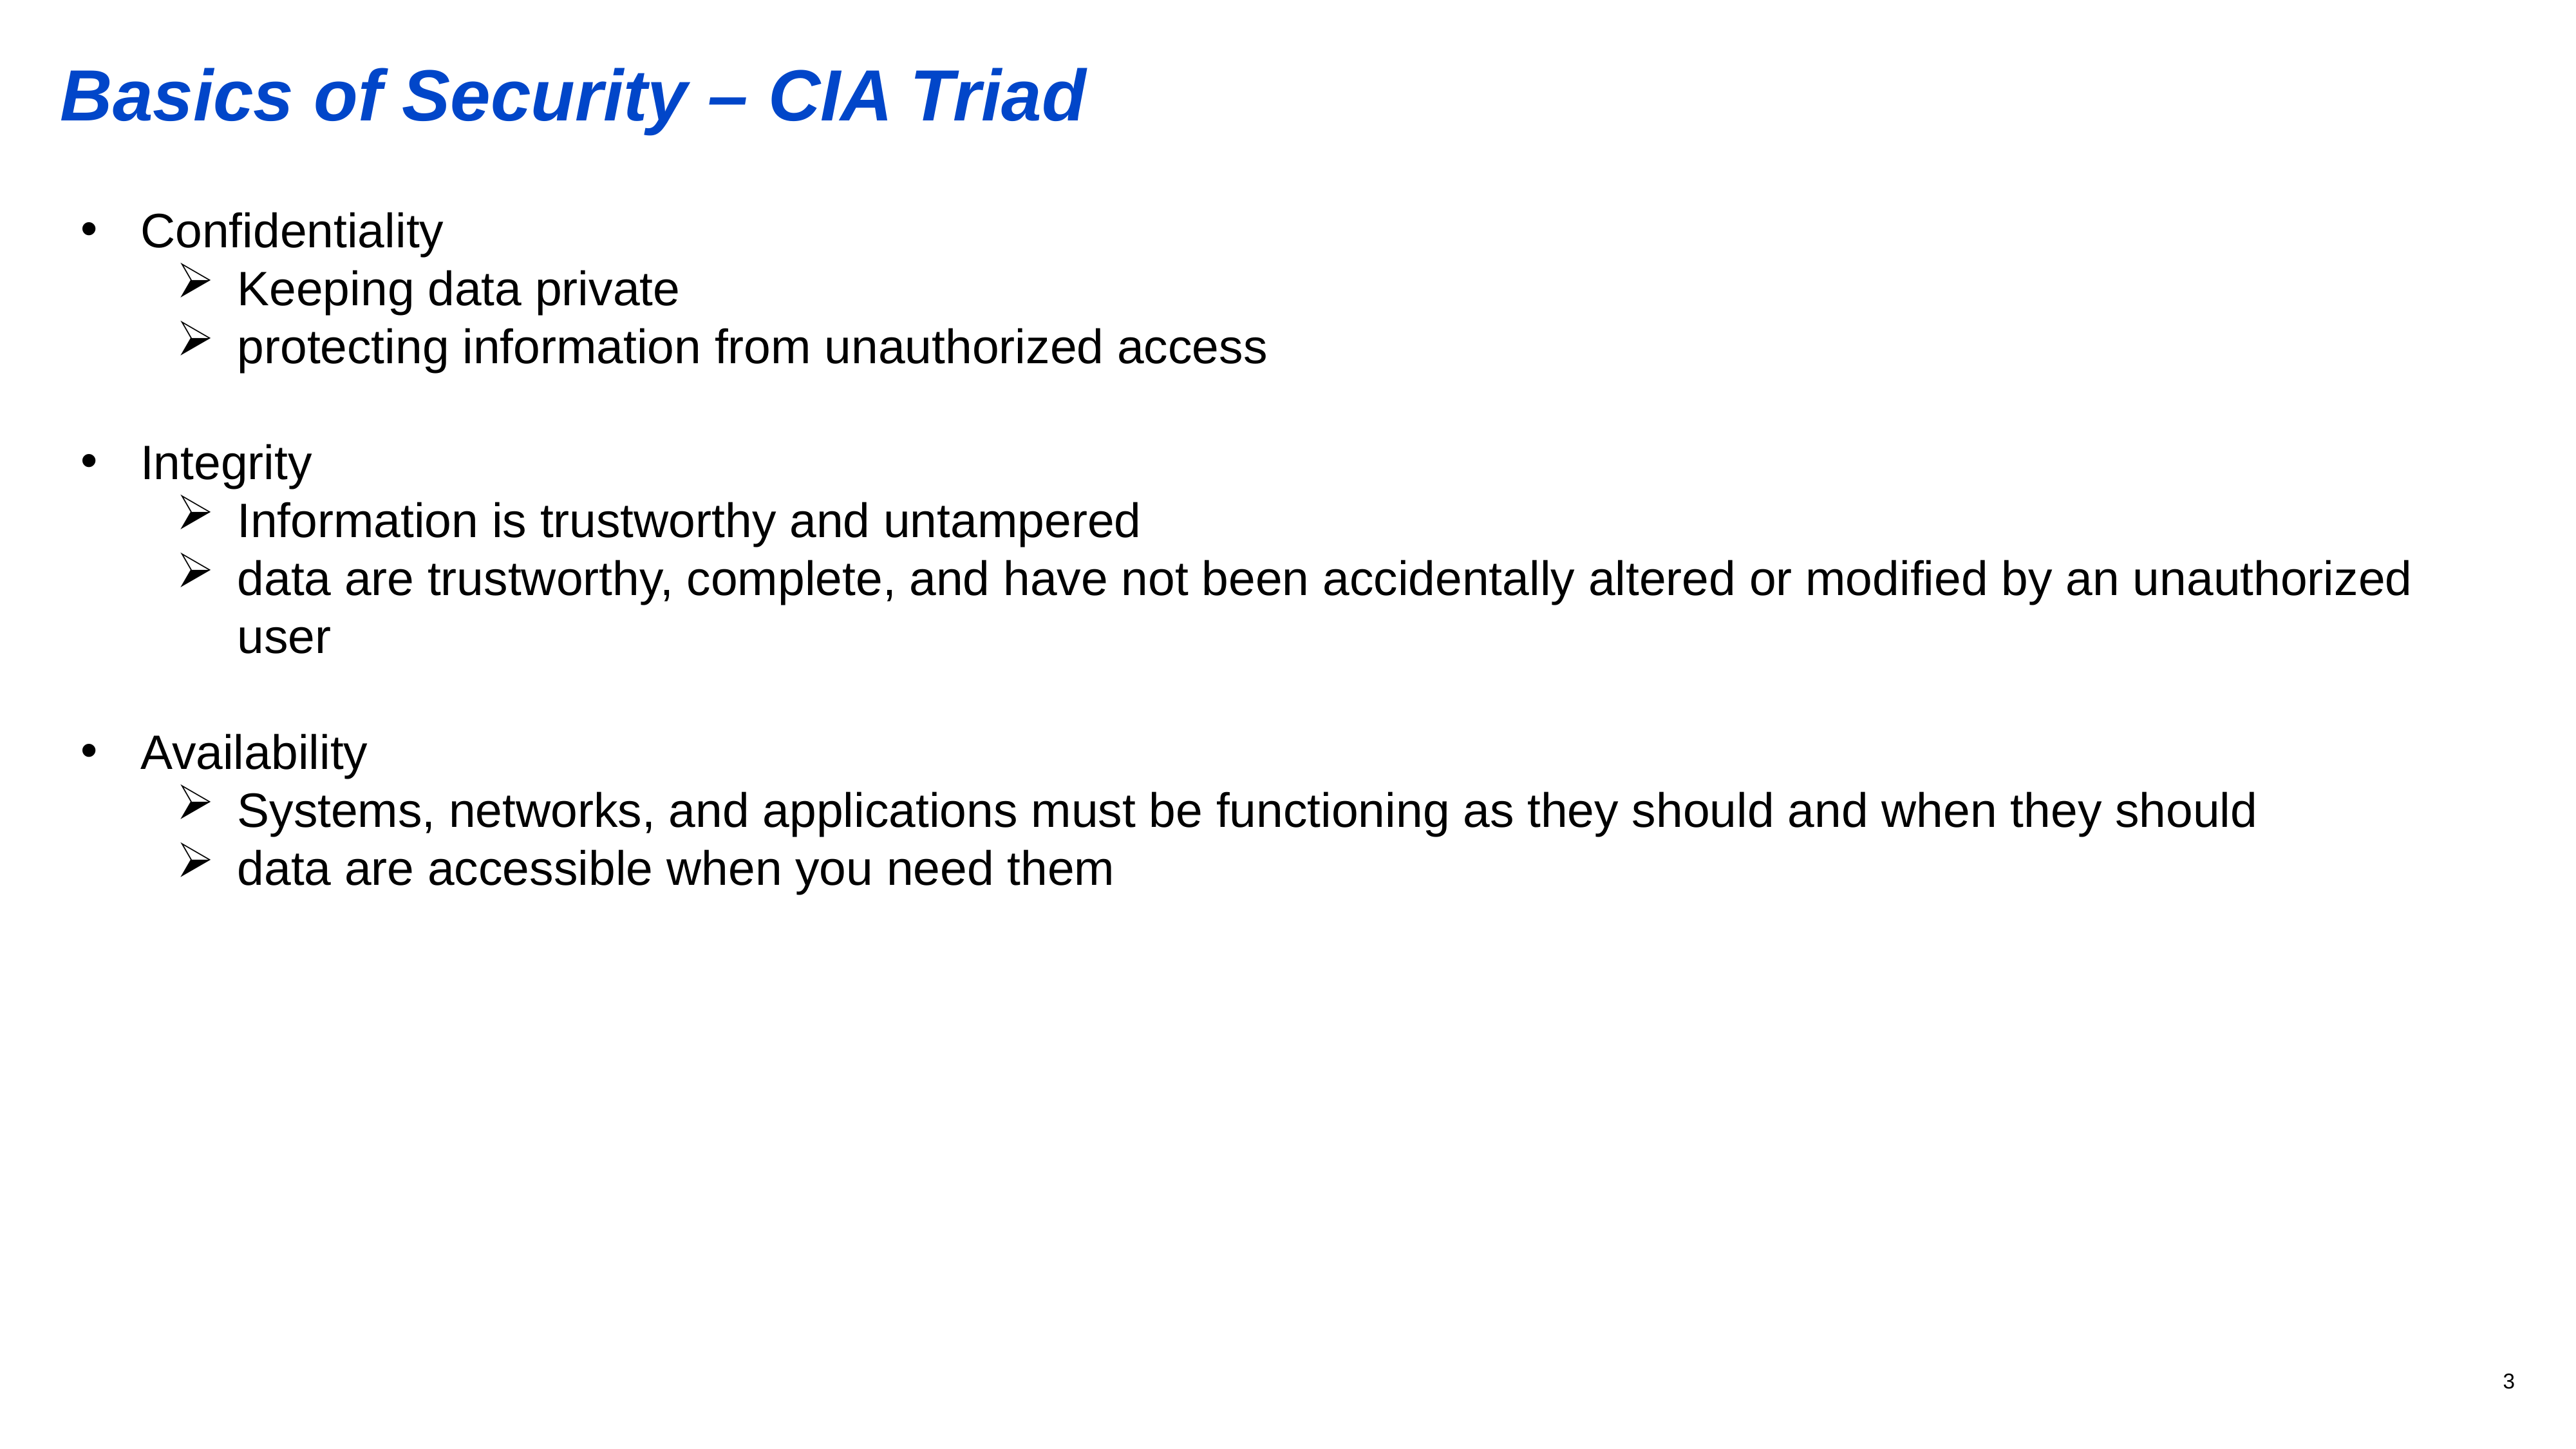

# Basics of Security – CIA Triad
Confidentiality
Keeping data private
protecting information from unauthorized access

Integrity
Information is trustworthy and untampered
data are trustworthy, complete, and have not been accidentally altered or modified by an unauthorized user

Availability
Systems, networks, and applications must be functioning as they should and when they should
data are accessible when you need them

3